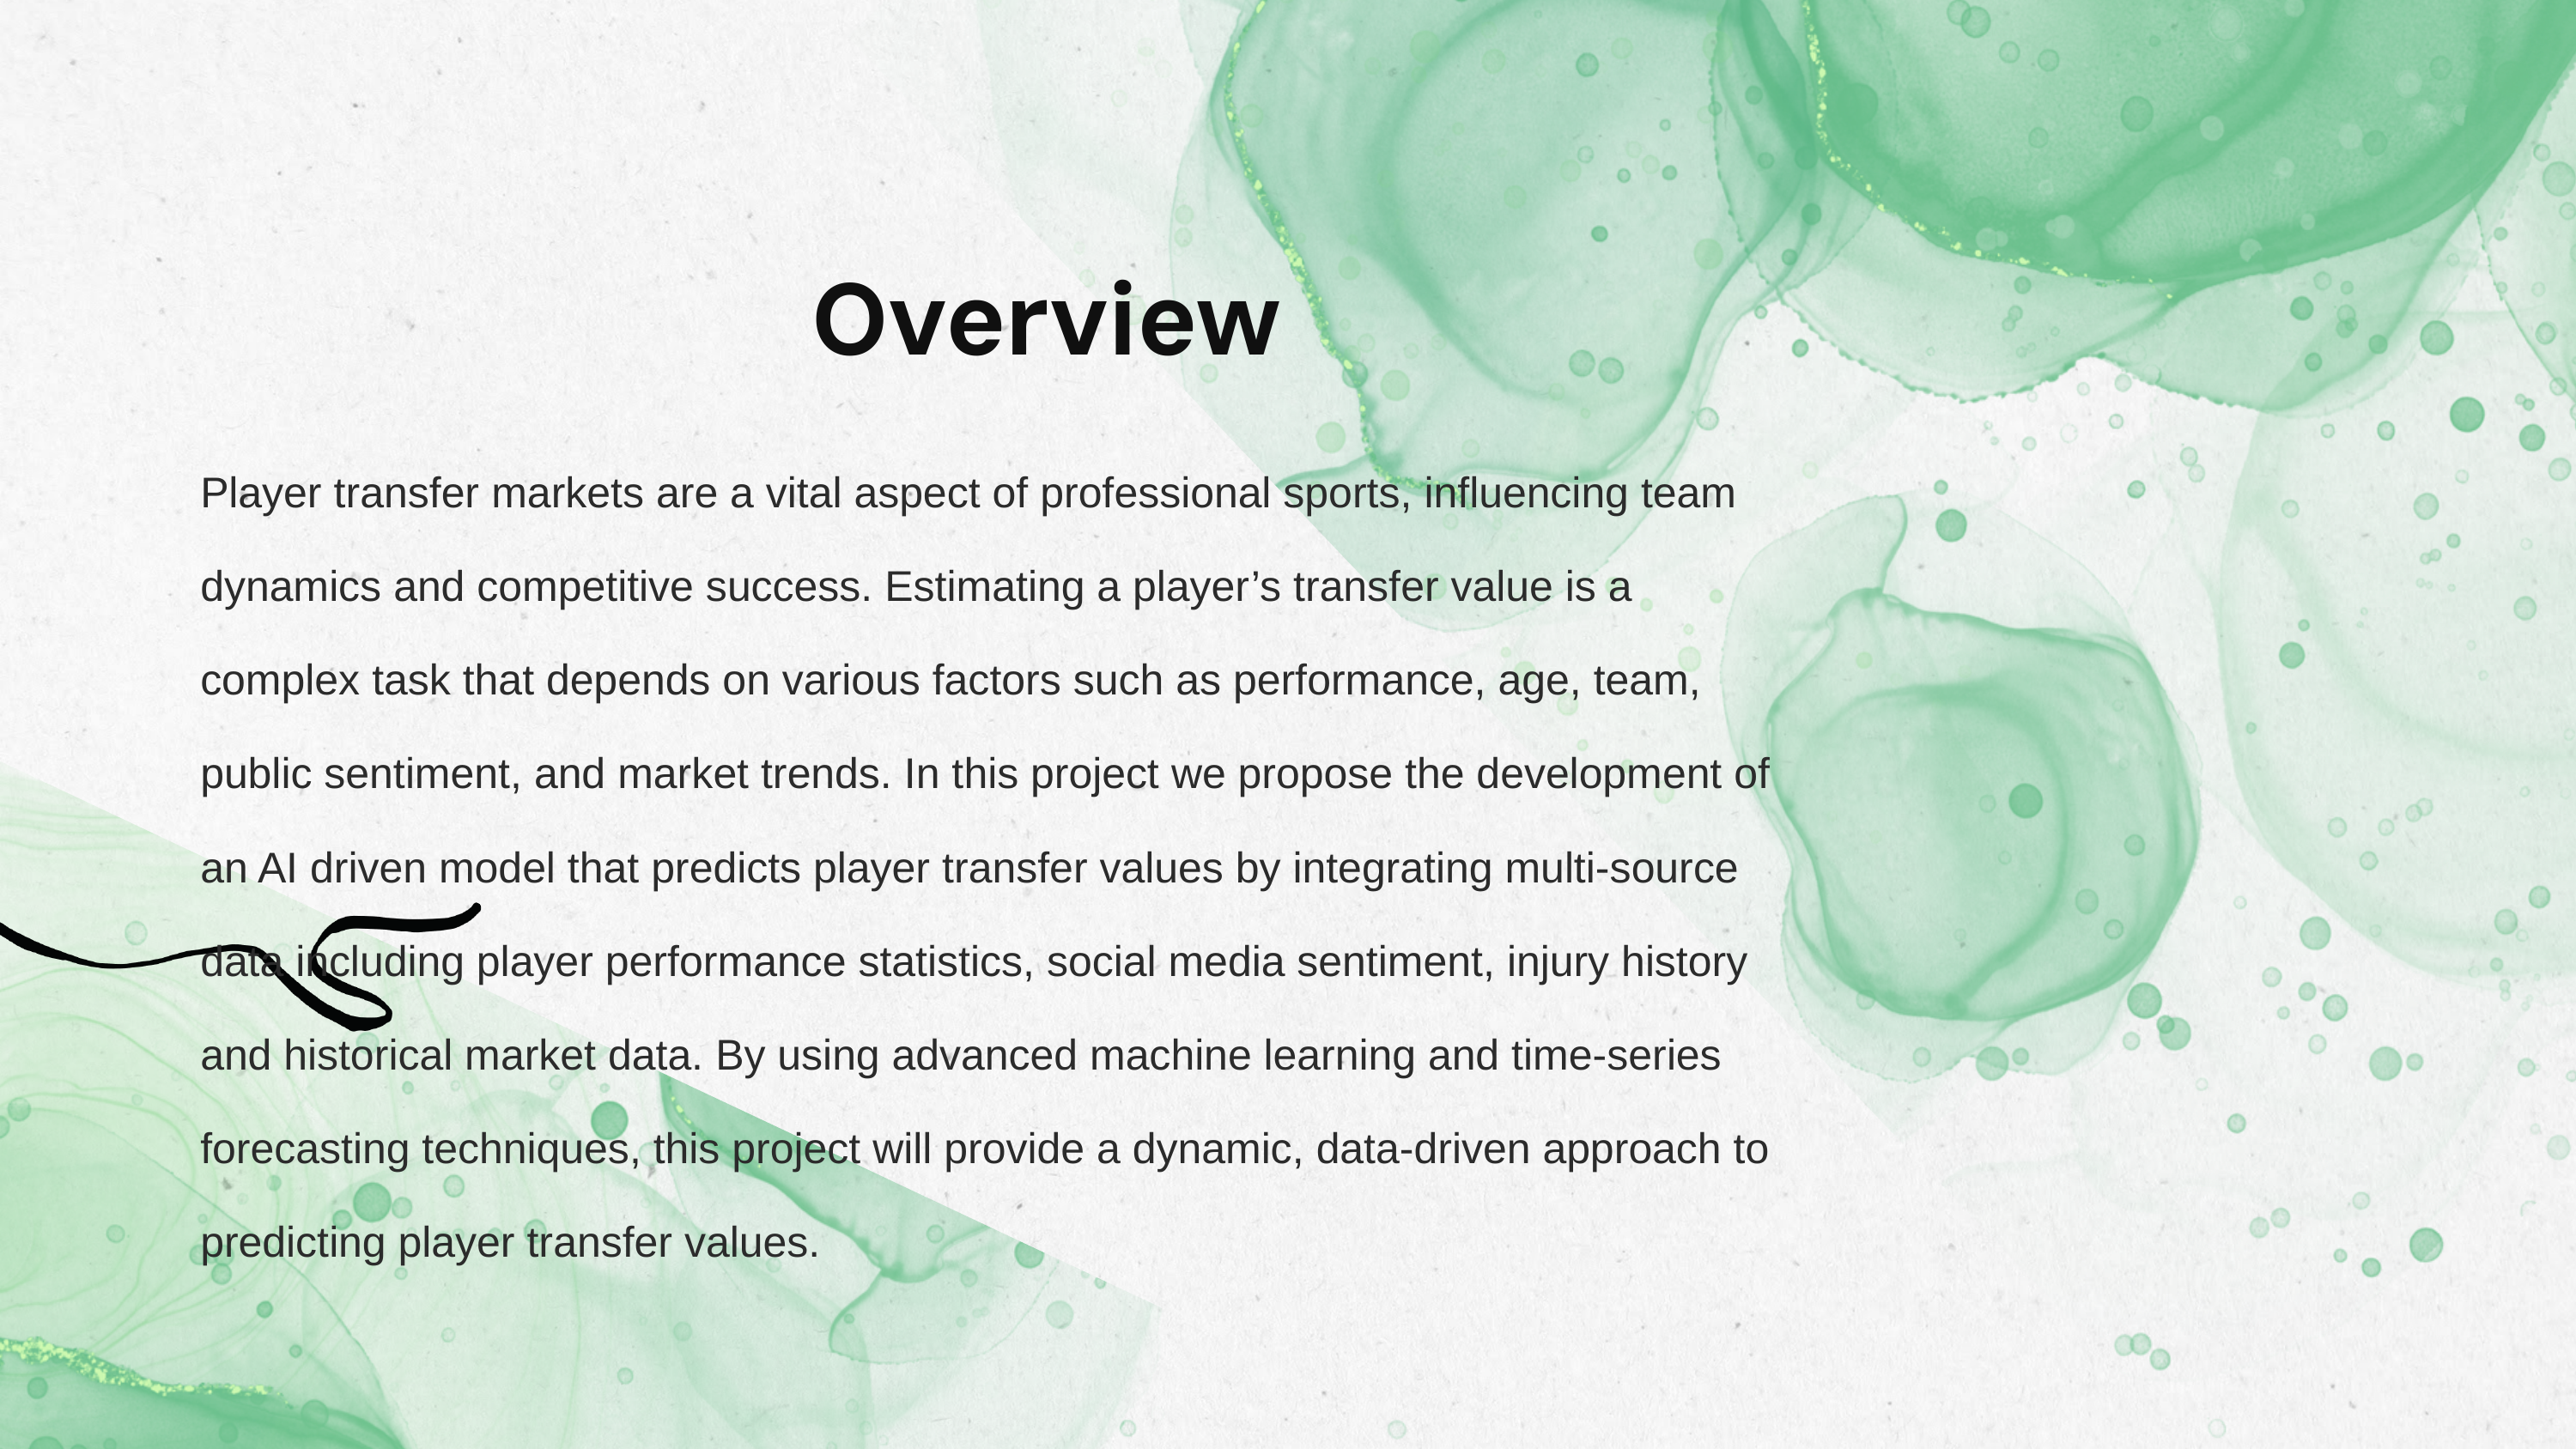

Overview
Player transfer markets are a vital aspect of professional sports, influencing team dynamics and competitive success. Estimating a player’s transfer value is a complex task that depends on various factors such as performance, age, team, public sentiment, and market trends. In this project we propose the development of an AI driven model that predicts player transfer values by integrating multi-source data including player performance statistics, social media sentiment, injury history and historical market data. By using advanced machine learning and time-series forecasting techniques, this project will provide a dynamic, data-driven approach to predicting player transfer values.